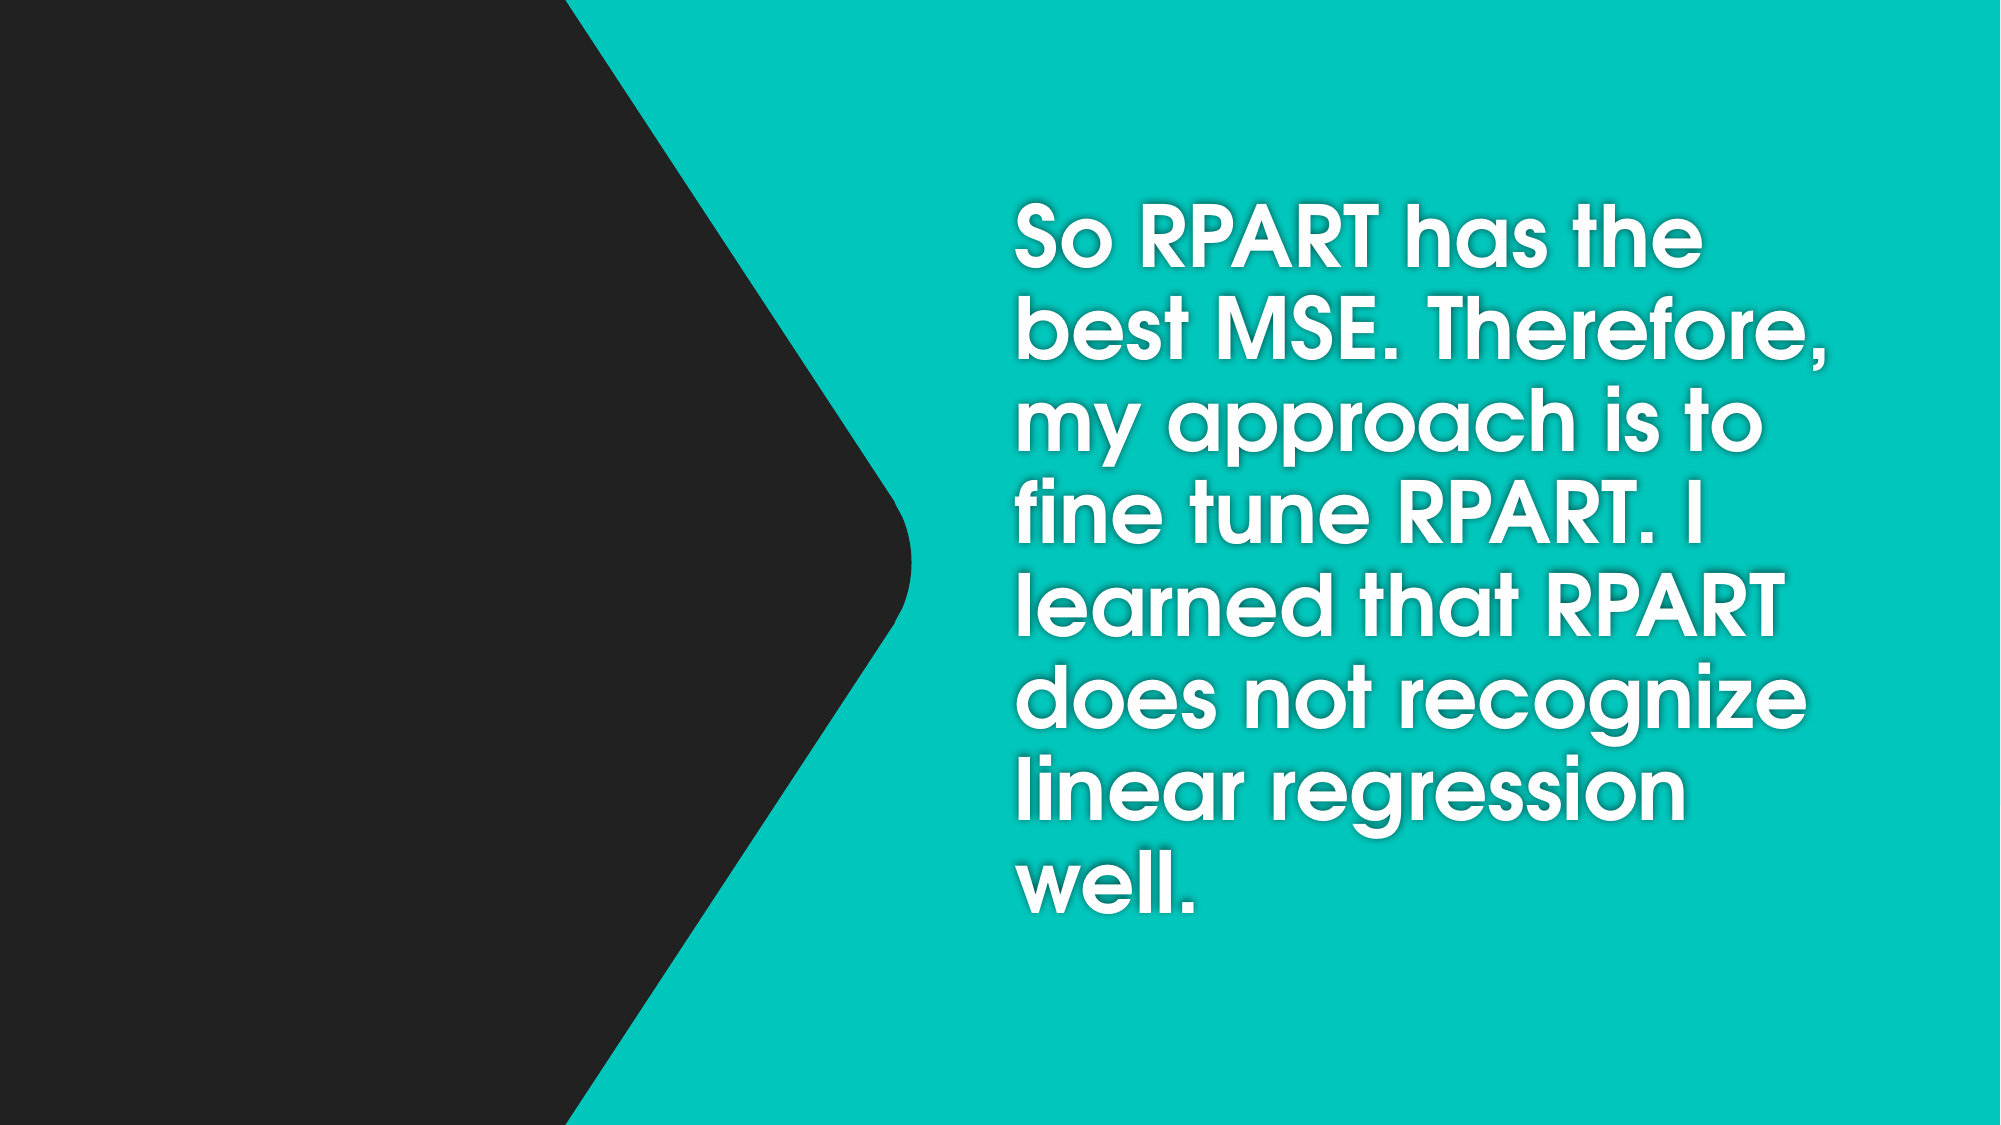

# So RPART has the best MSE. Therefore, my approach is to fine tune RPART. I learned that RPART does not recognize linear regression well.